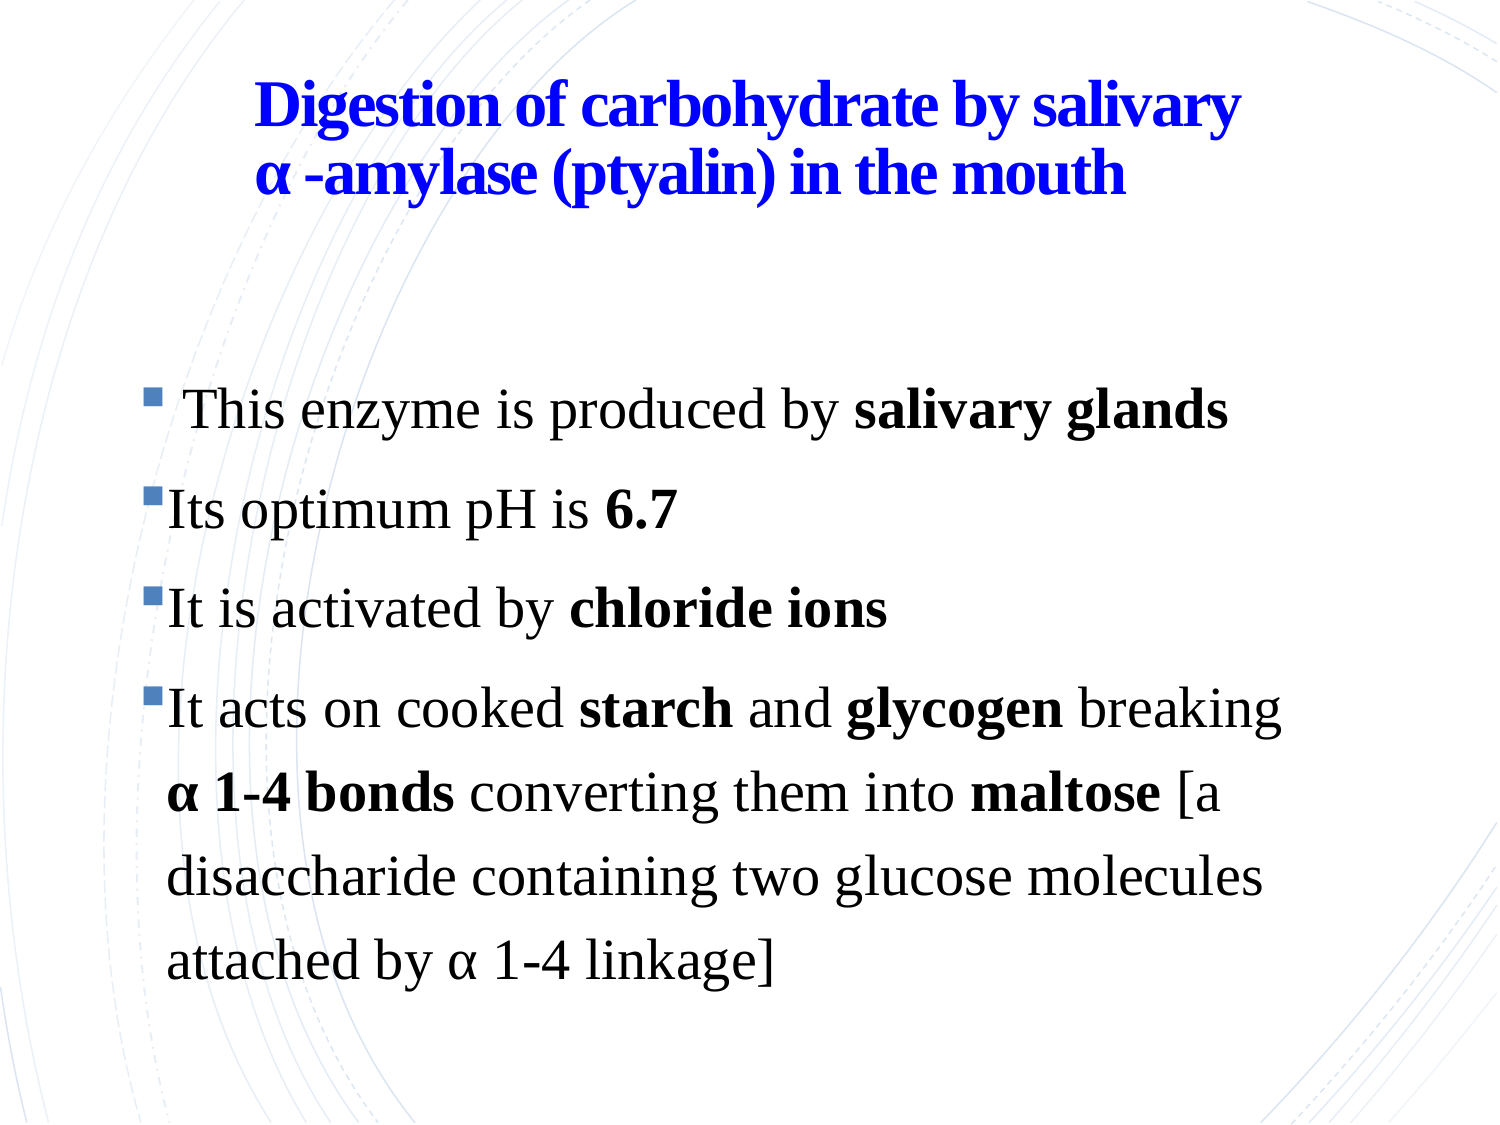

# Digestion of carbohydrate by salivary  α -amylase (ptyalin) in the mouth
 This enzyme is produced by salivary glands
Its optimum pH is 6.7
It is activated by chloride ions
It acts on cooked starch and glycogen breaking α 1-4 bonds converting them into maltose [a disaccharide containing two glucose molecules attached by α 1-4 linkage]